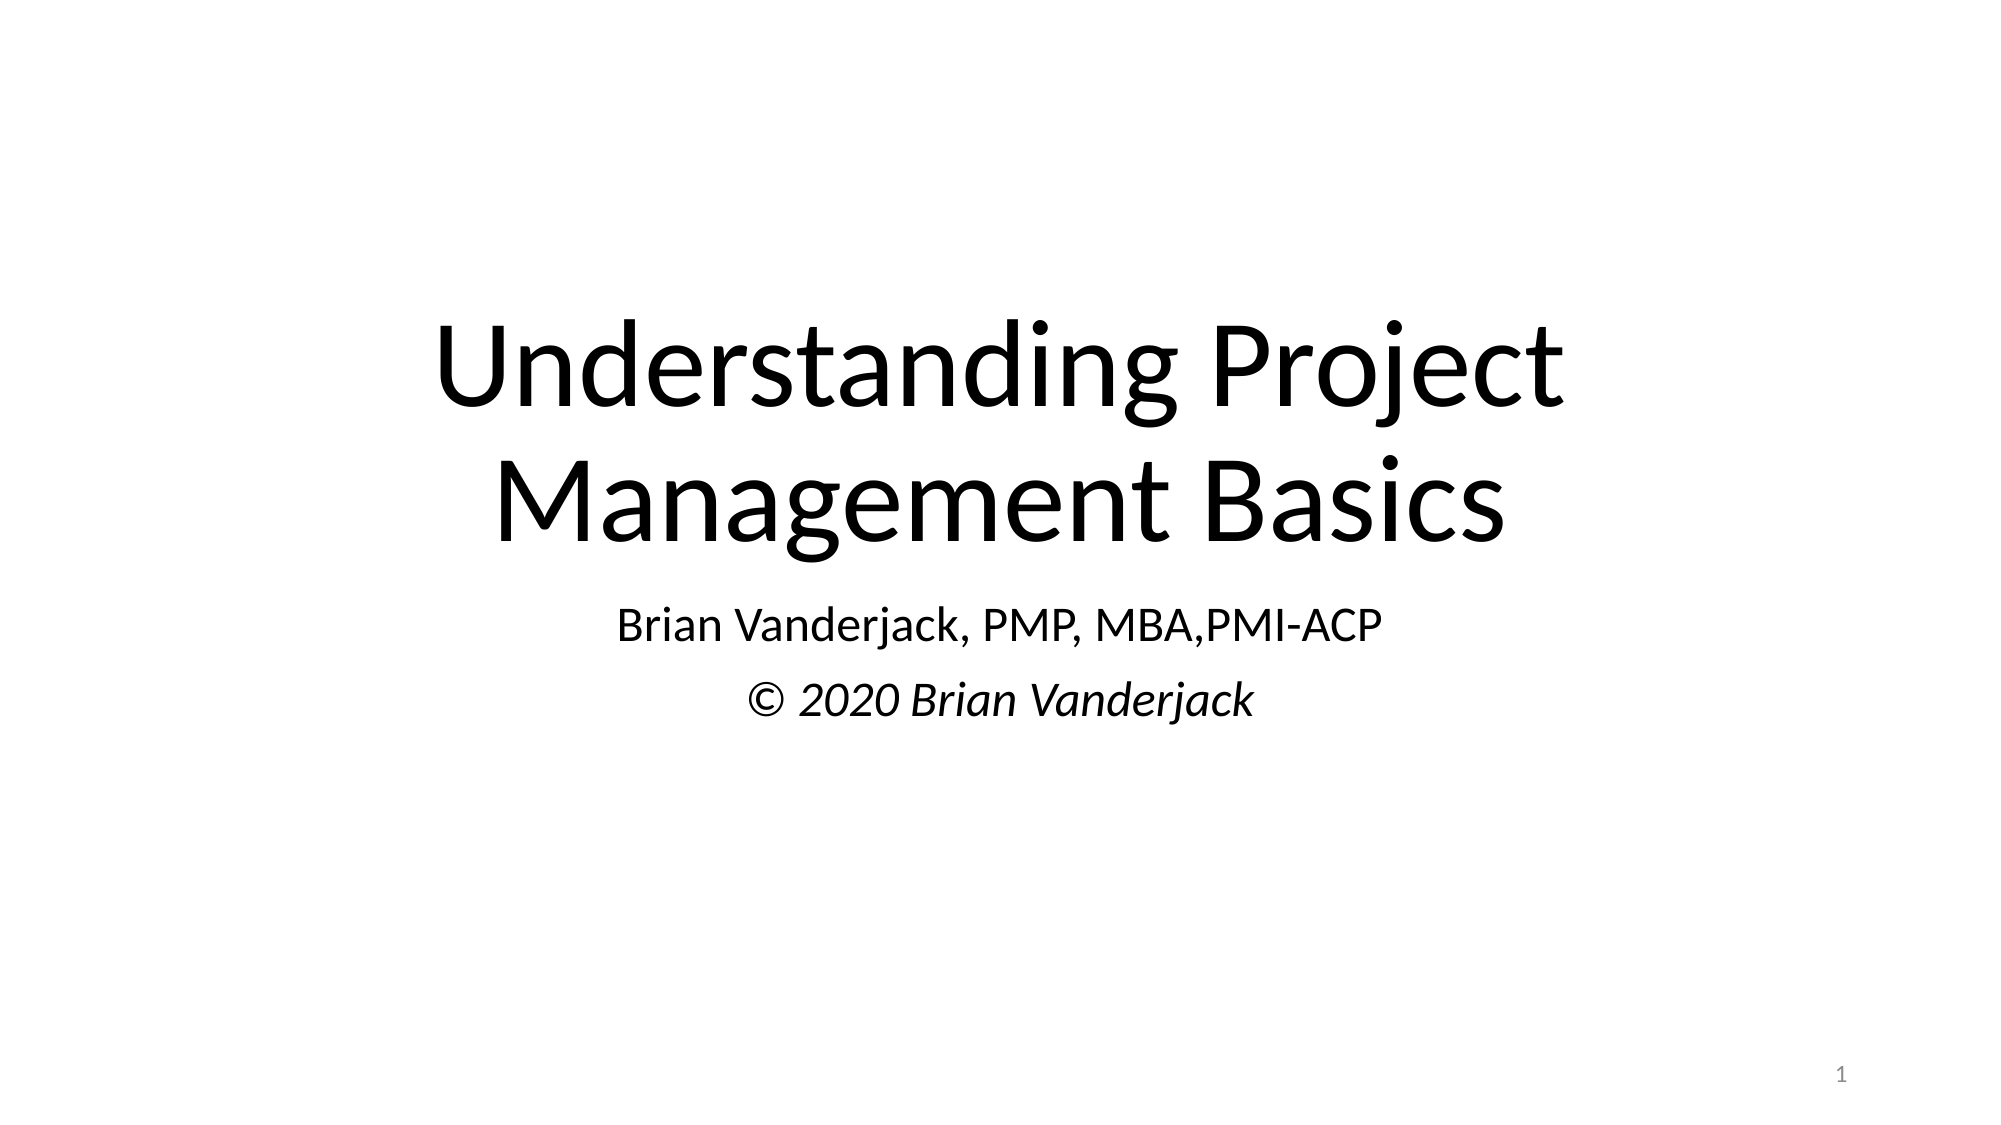

# Understanding Project Management Basics
Brian Vanderjack, PMP, MBA,PMI-ACP
© 2020 Brian Vanderjack

1